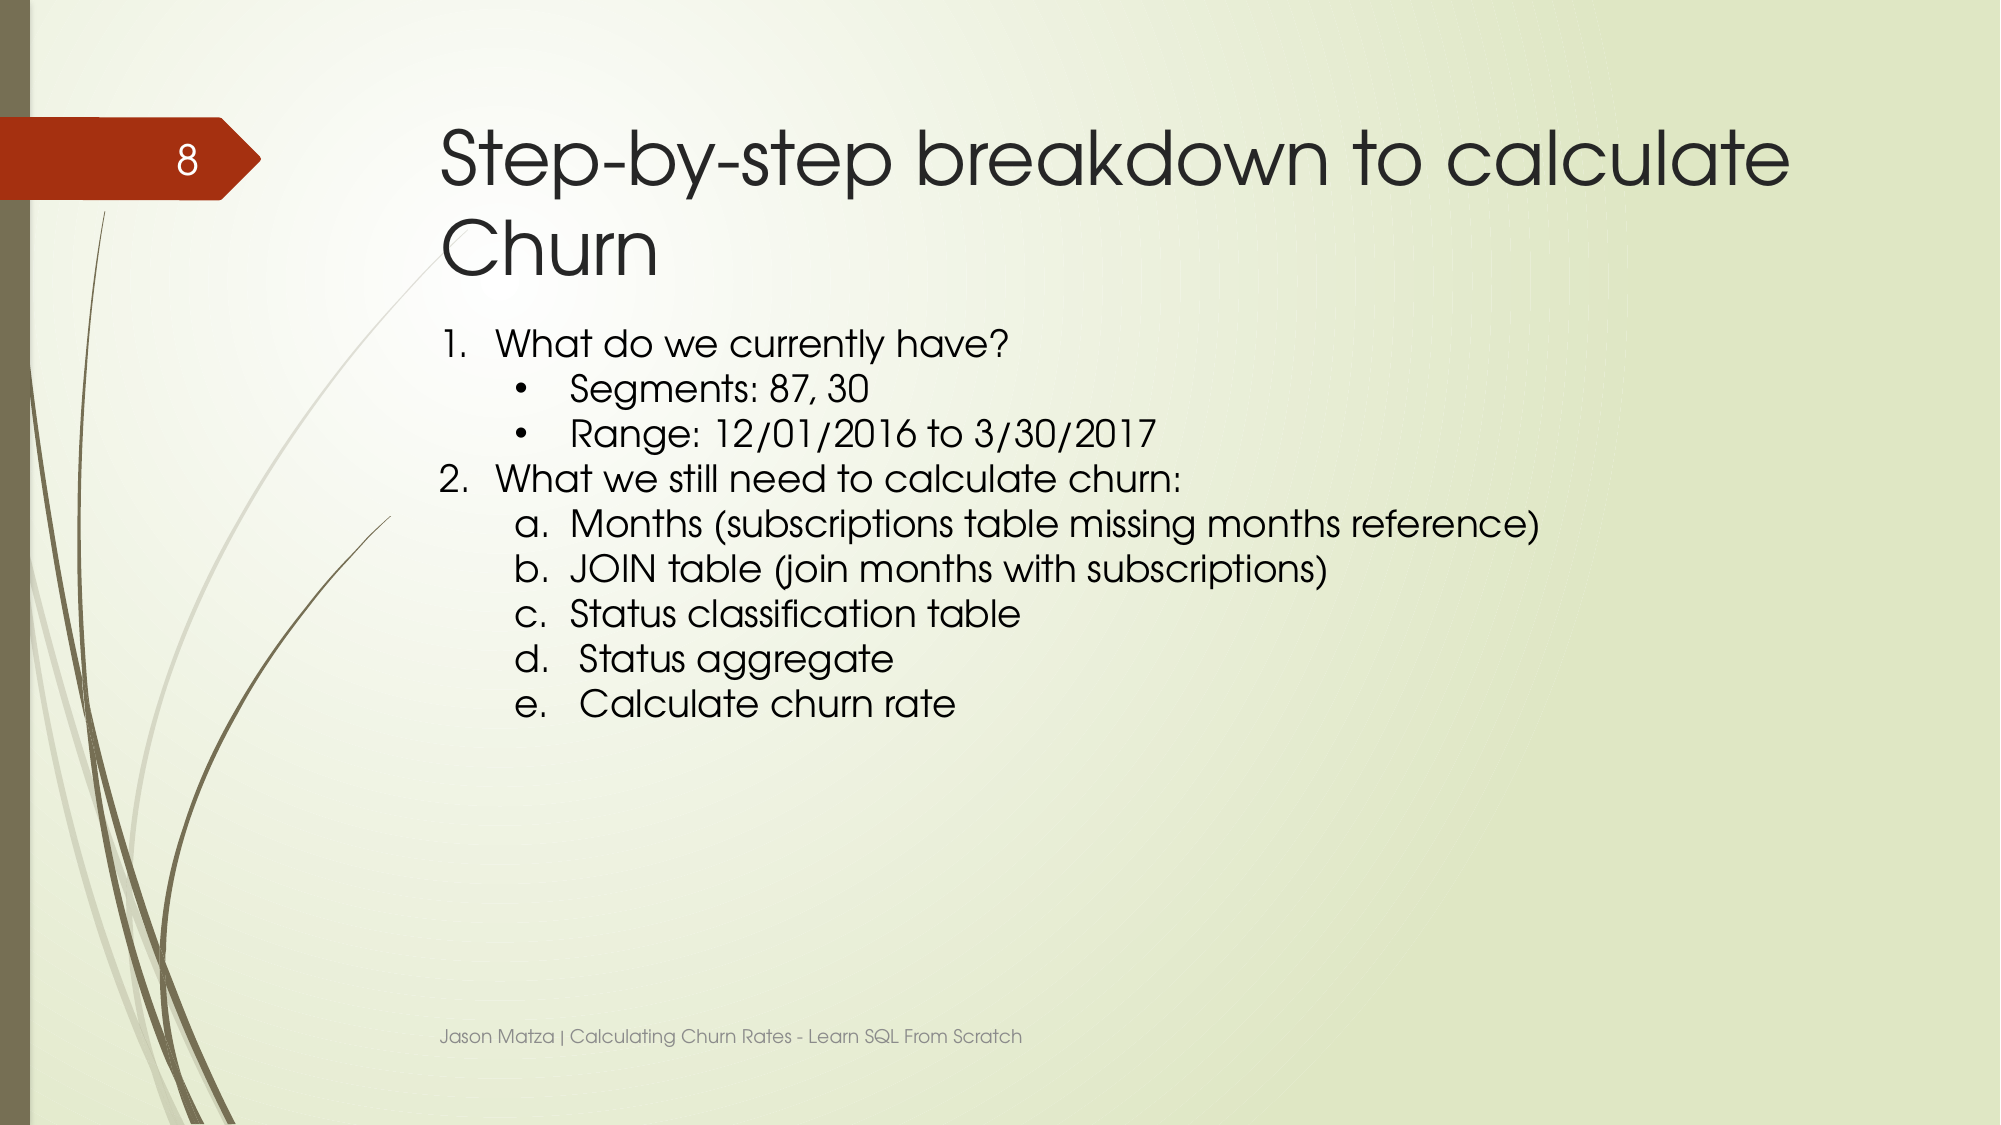

# Step-by-step breakdown to calculate Churn
8
What do we currently have?
Segments: 87, 30
Range: 12/01/2016 to 3/30/2017
What we still need to calculate churn:
Months (subscriptions table missing months reference)
JOIN table (join months with subscriptions)
Status classification table
Status aggregate
Calculate churn rate

Jason Matza | Calculating Churn Rates - Learn SQL From Scratch